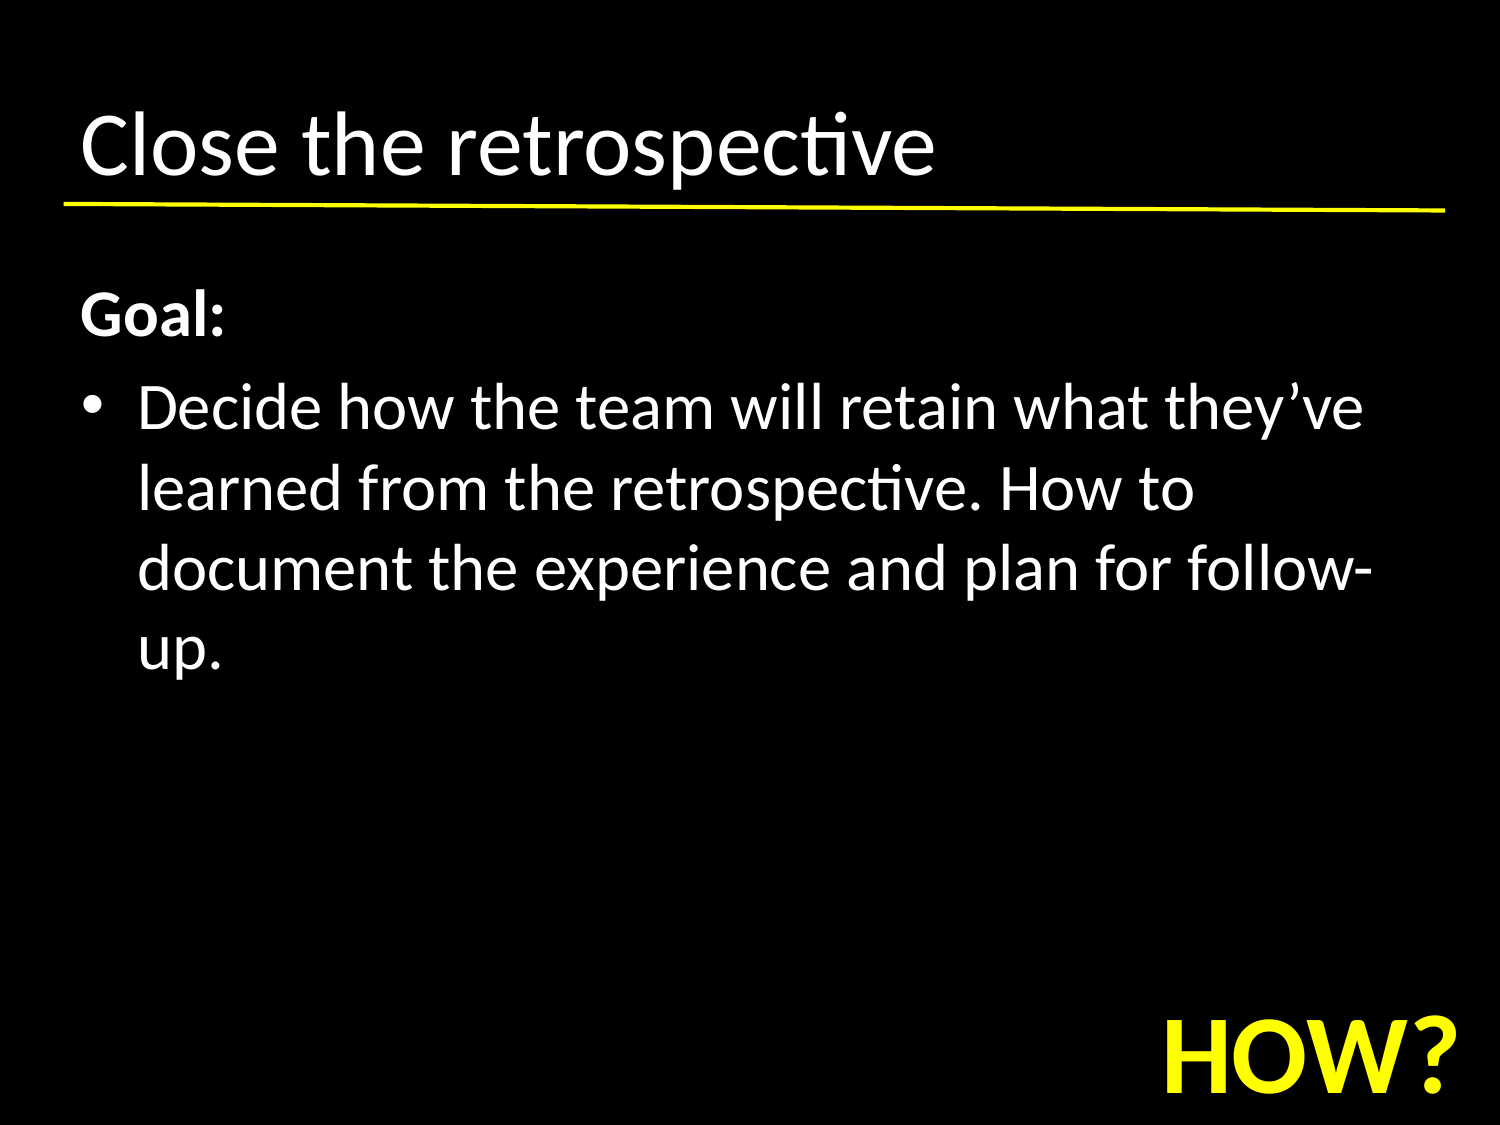

# Close the retrospective
Goal:
Decide how the team will retain what they’ve learned from the retrospective. How to document the experience and plan for follow-up.
HOW?